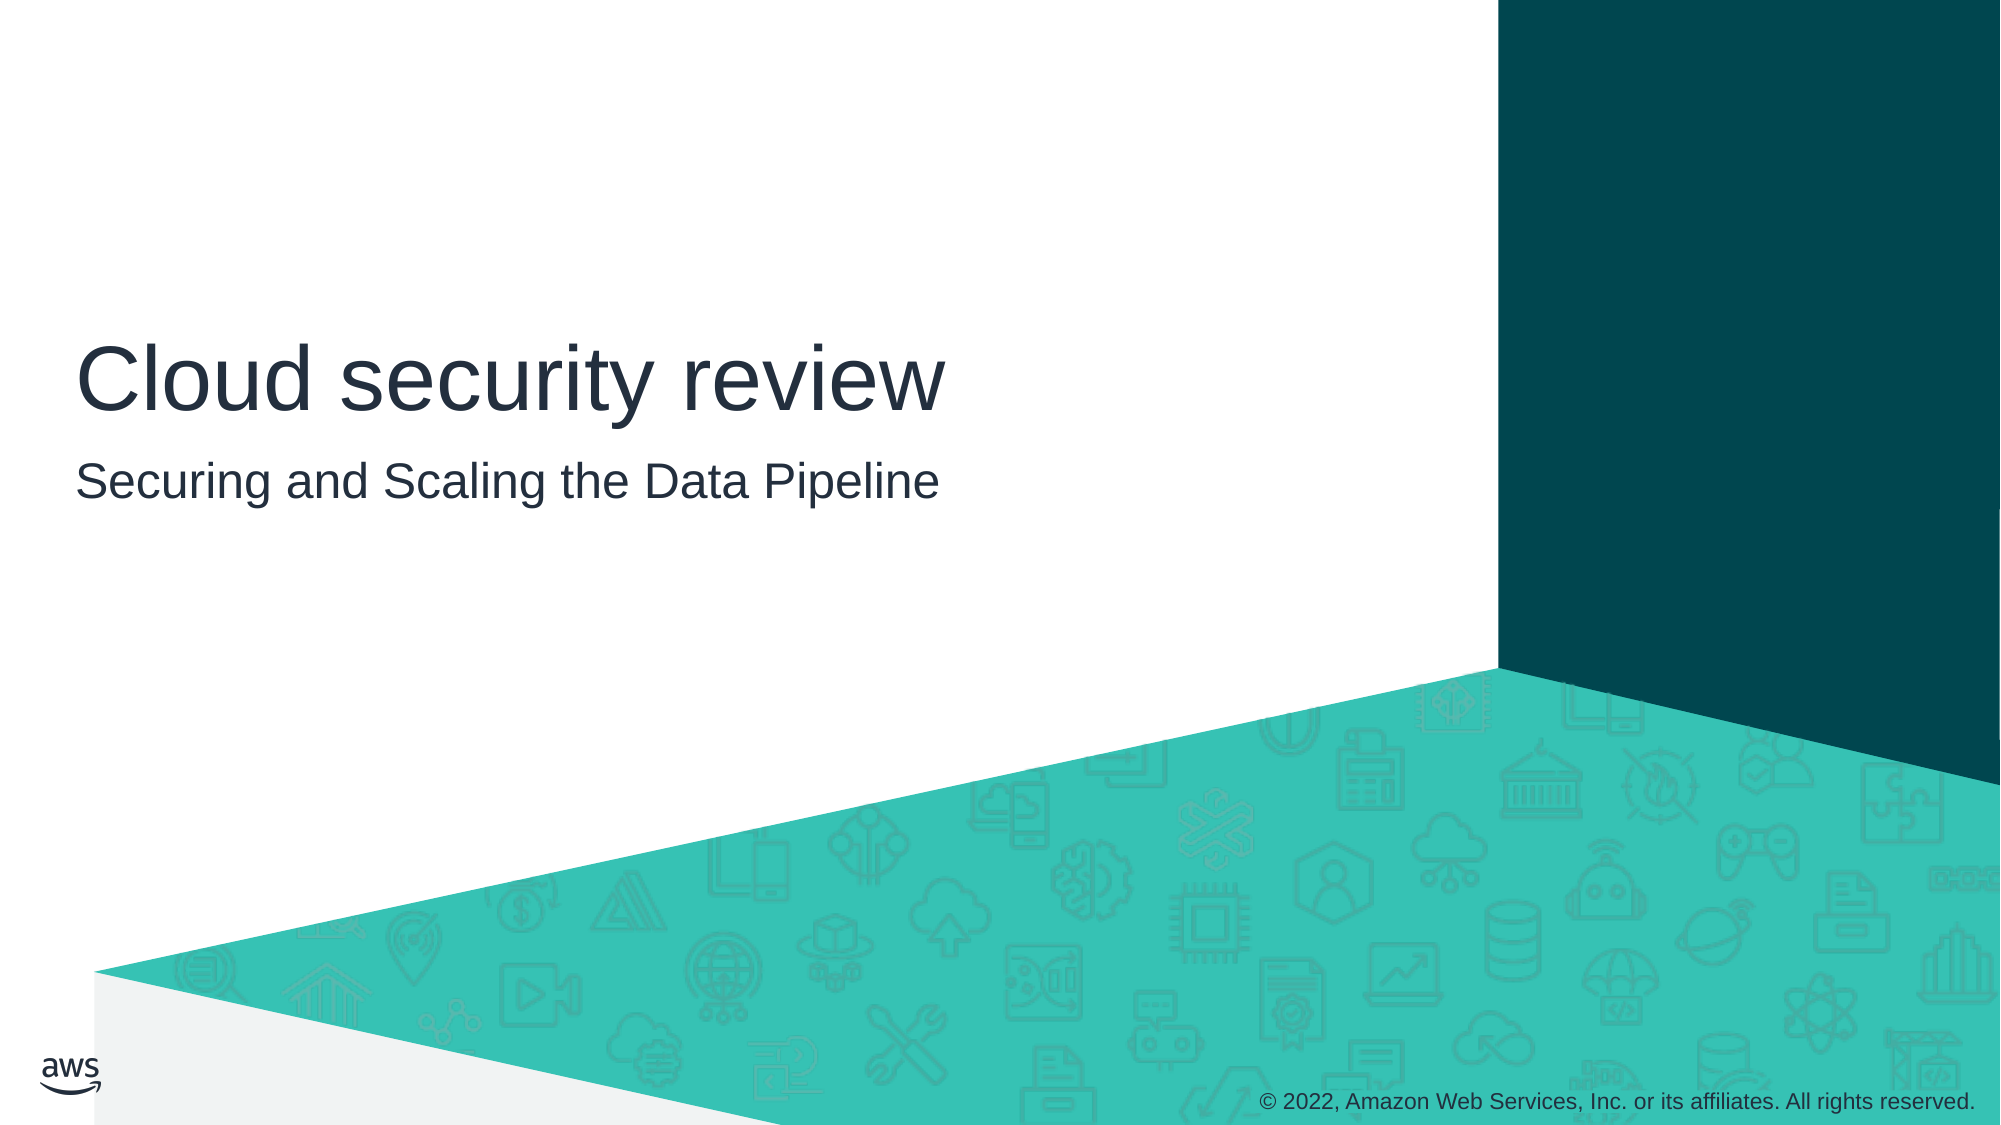

# Cloud security review
Securing and Scaling the Data Pipeline